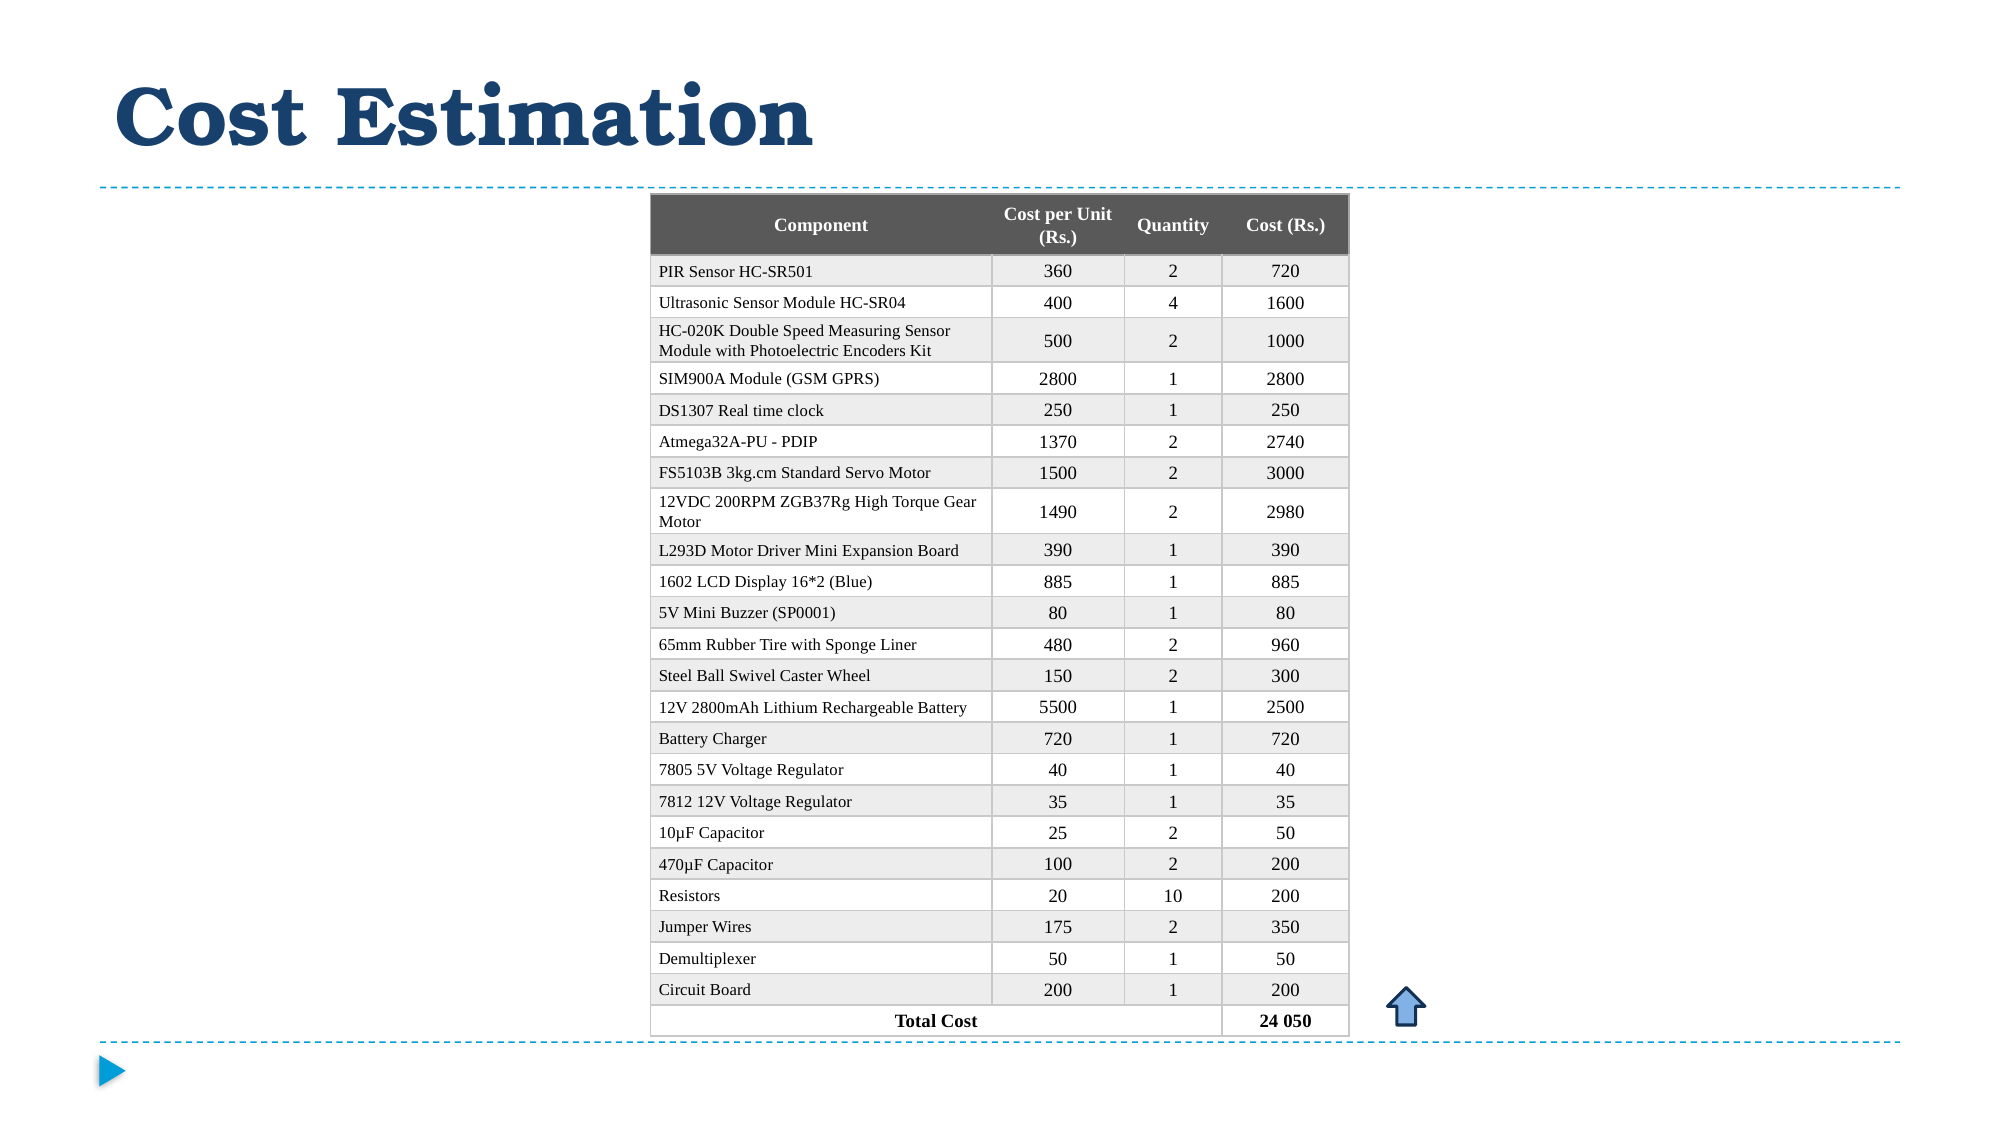

Cost Estimation
| Component | Cost per Unit (Rs.) | Quantity | Cost (Rs.) |
| --- | --- | --- | --- |
| PIR Sensor HC-SR501 | 360 | 2 | 720 |
| Ultrasonic Sensor Module HC-SR04 | 400 | 4 | 1600 |
| HC-020K Double Speed Measuring Sensor Module with Photoelectric Encoders Kit | 500 | 2 | 1000 |
| SIM900A Module (GSM GPRS) | 2800 | 1 | 2800 |
| DS1307 Real time clock | 250 | 1 | 250 |
| Atmega32A-PU - PDIP | 1370 | 2 | 2740 |
| FS5103B 3kg.cm Standard Servo Motor | 1500 | 2 | 3000 |
| 12VDC 200RPM ZGB37Rg High Torque Gear Motor | 1490 | 2 | 2980 |
| L293D Motor Driver Mini Expansion Board | 390 | 1 | 390 |
| 1602 LCD Display 16\*2 (Blue) | 885 | 1 | 885 |
| 5V Mini Buzzer (SP0001) | 80 | 1 | 80 |
| 65mm Rubber Tire with Sponge Liner | 480 | 2 | 960 |
| Steel Ball Swivel Caster Wheel | 150 | 2 | 300 |
| 12V 2800mAh Lithium Rechargeable Battery | 5500 | 1 | 2500 |
| Battery Charger | 720 | 1 | 720 |
| 7805 5V Voltage Regulator | 40 | 1 | 40 |
| 7812 12V Voltage Regulator | 35 | 1 | 35 |
| 10µF Capacitor | 25 | 2 | 50 |
| 470µF Capacitor | 100 | 2 | 200 |
| Resistors | 20 | 10 | 200 |
| Jumper Wires | 175 | 2 | 350 |
| Demultiplexer | 50 | 1 | 50 |
| Circuit Board | 200 | 1 | 200 |
| Total Cost |  |  | 24 050 |

15